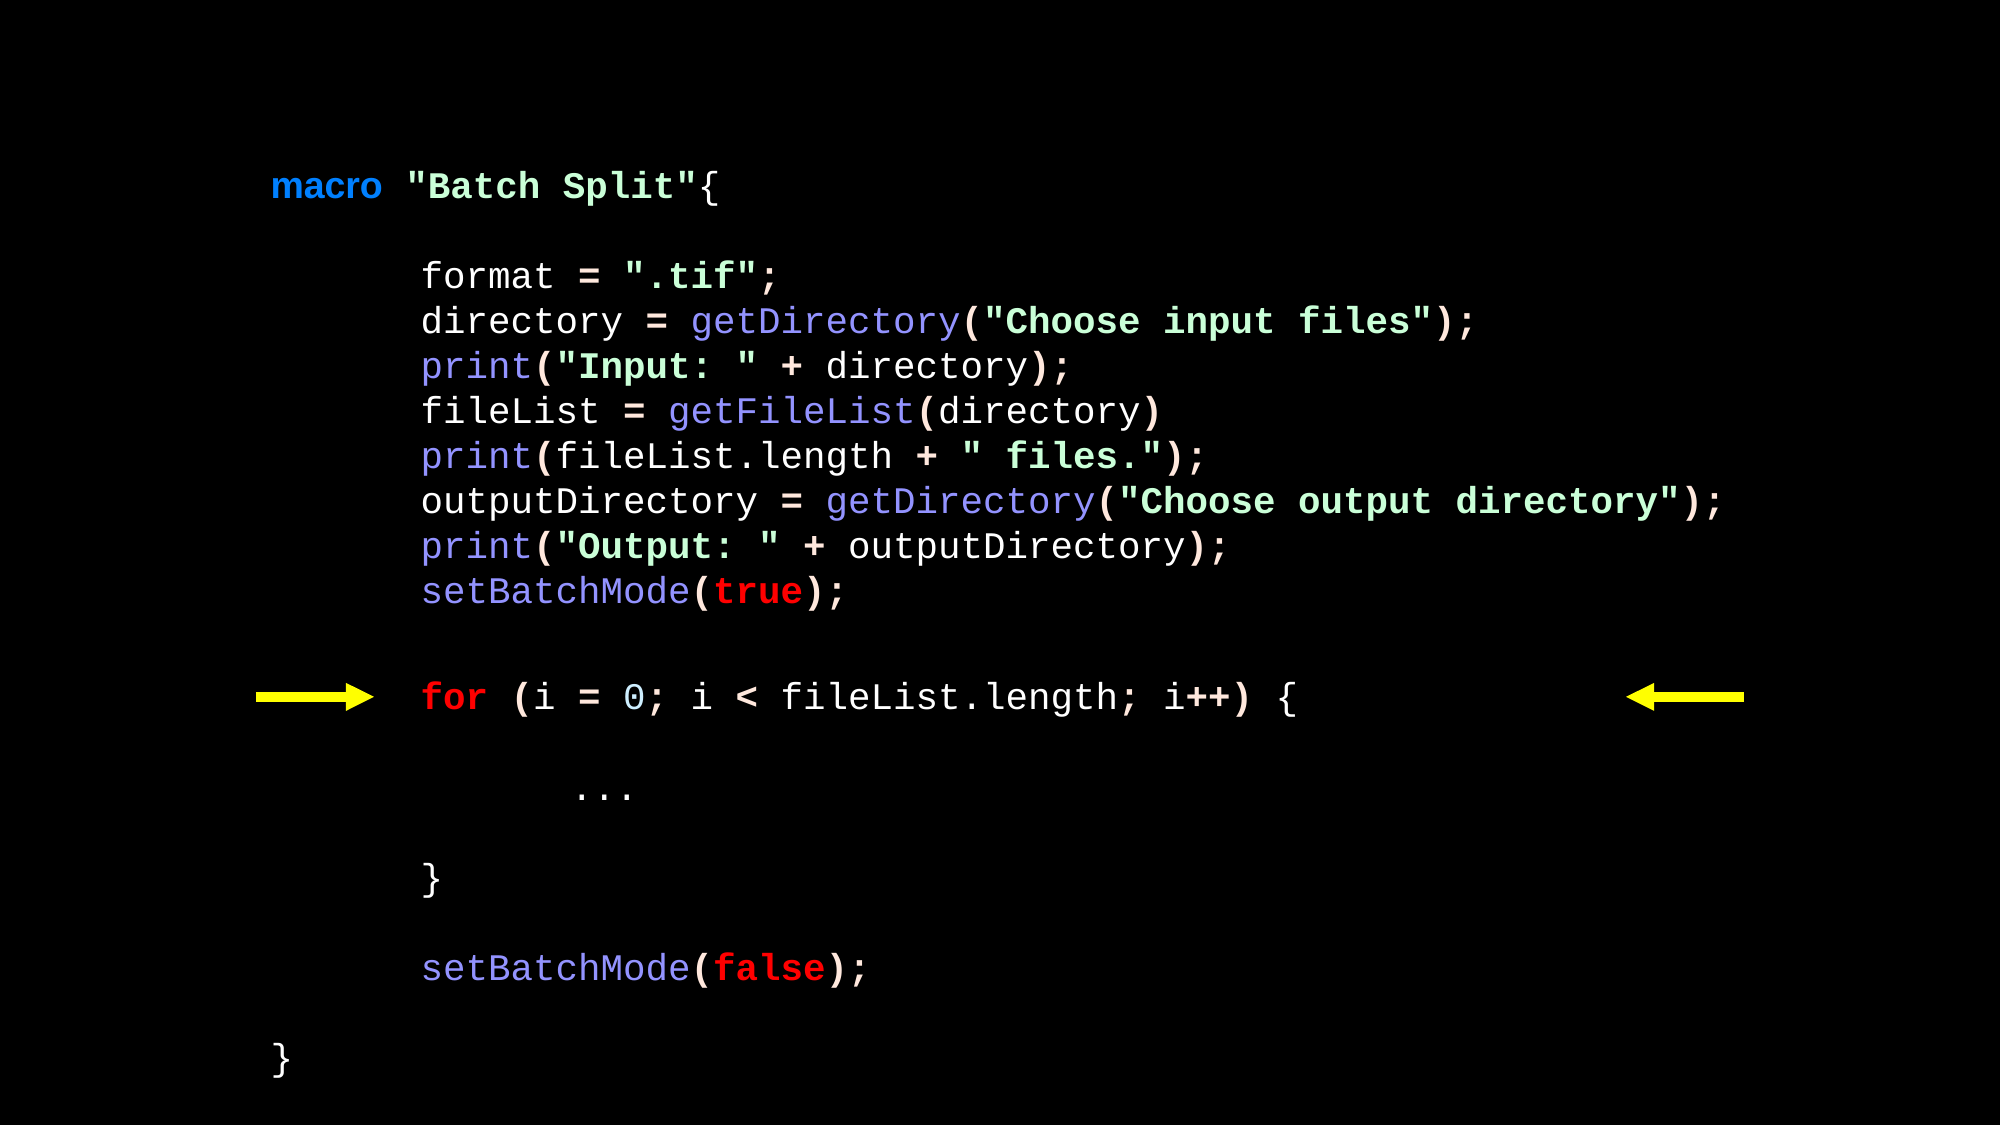

macro "Batch Split"{

	format = ".tif";
	directory = getDirectory("Choose input files");
	print("Input: " + directory);
	fileList = getFileList(directory)
	print(fileList.length + " files.");
	outputDirectory = getDirectory("Choose output directory");
 	print("Output: " + outputDirectory);
	setBatchMode(true);

	for (i = 0; i < fileList.length; i++) {

		...

	}

	setBatchMode(false);

}